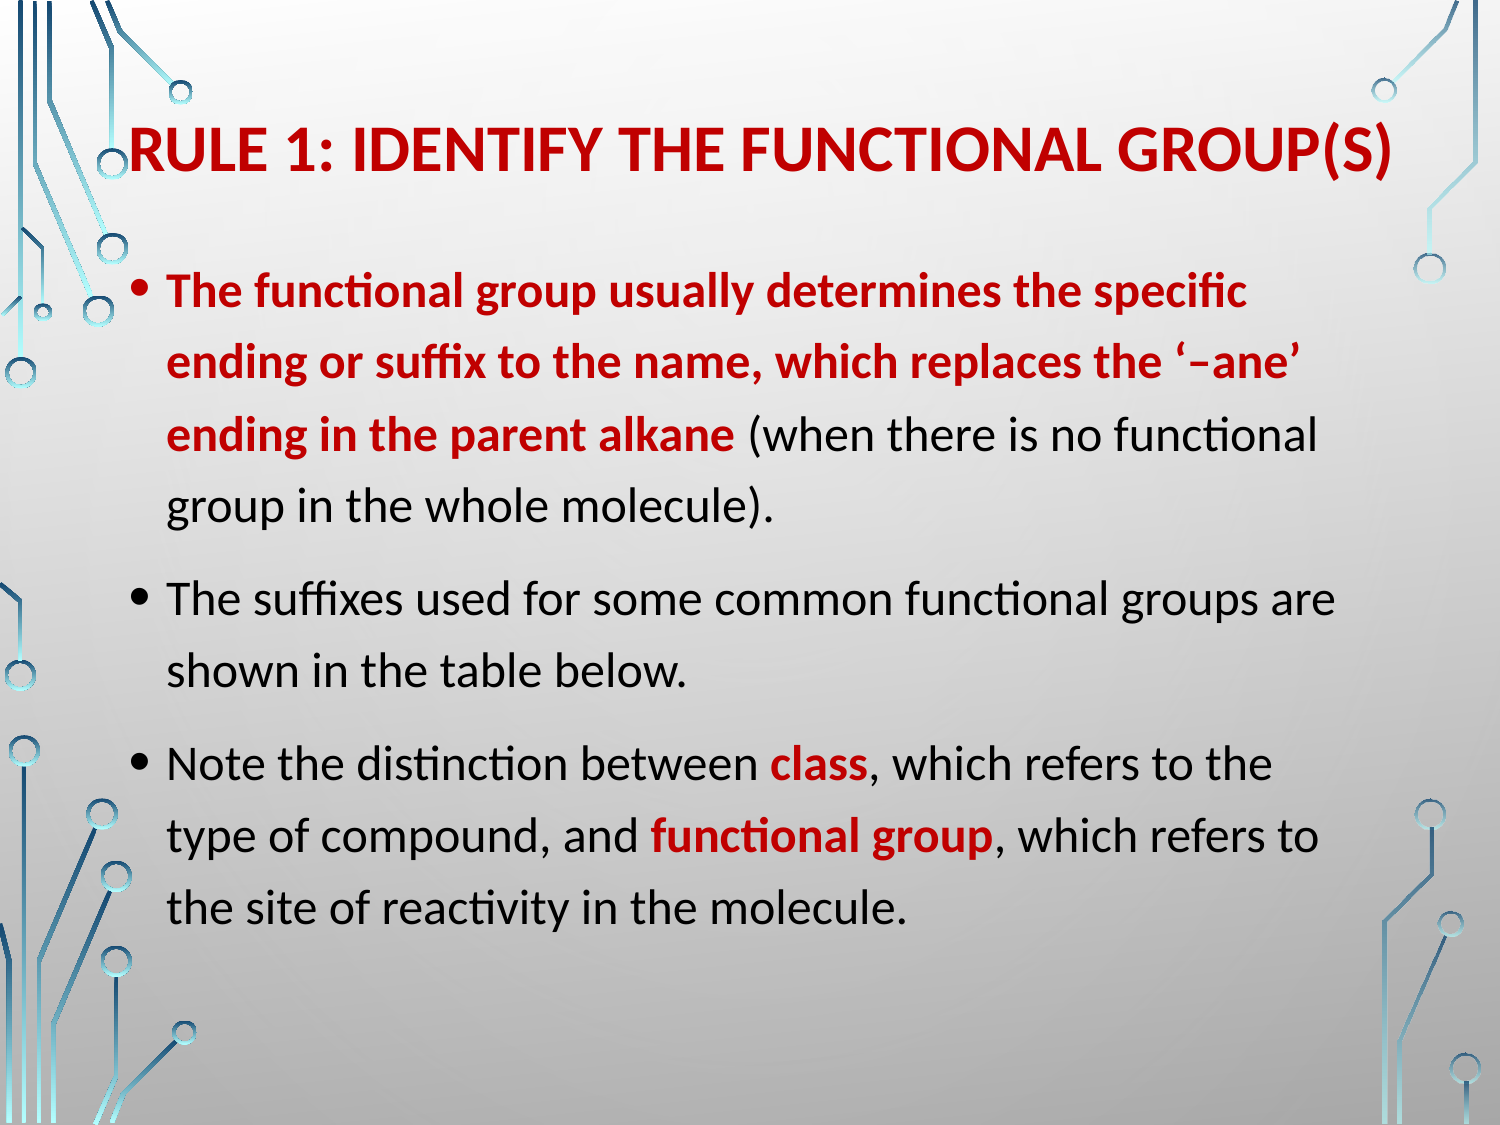

# Rule 1: Identify the functional group(s)
The functional group usually determines the specific ending or suffix to the name, which replaces the ‘–ane’ ending in the parent alkane (when there is no functional group in the whole molecule).
The suffixes used for some common functional groups are shown in the table below.
Note the distinction between class, which refers to the type of compound, and functional group, which refers to the site of reactivity in the molecule.